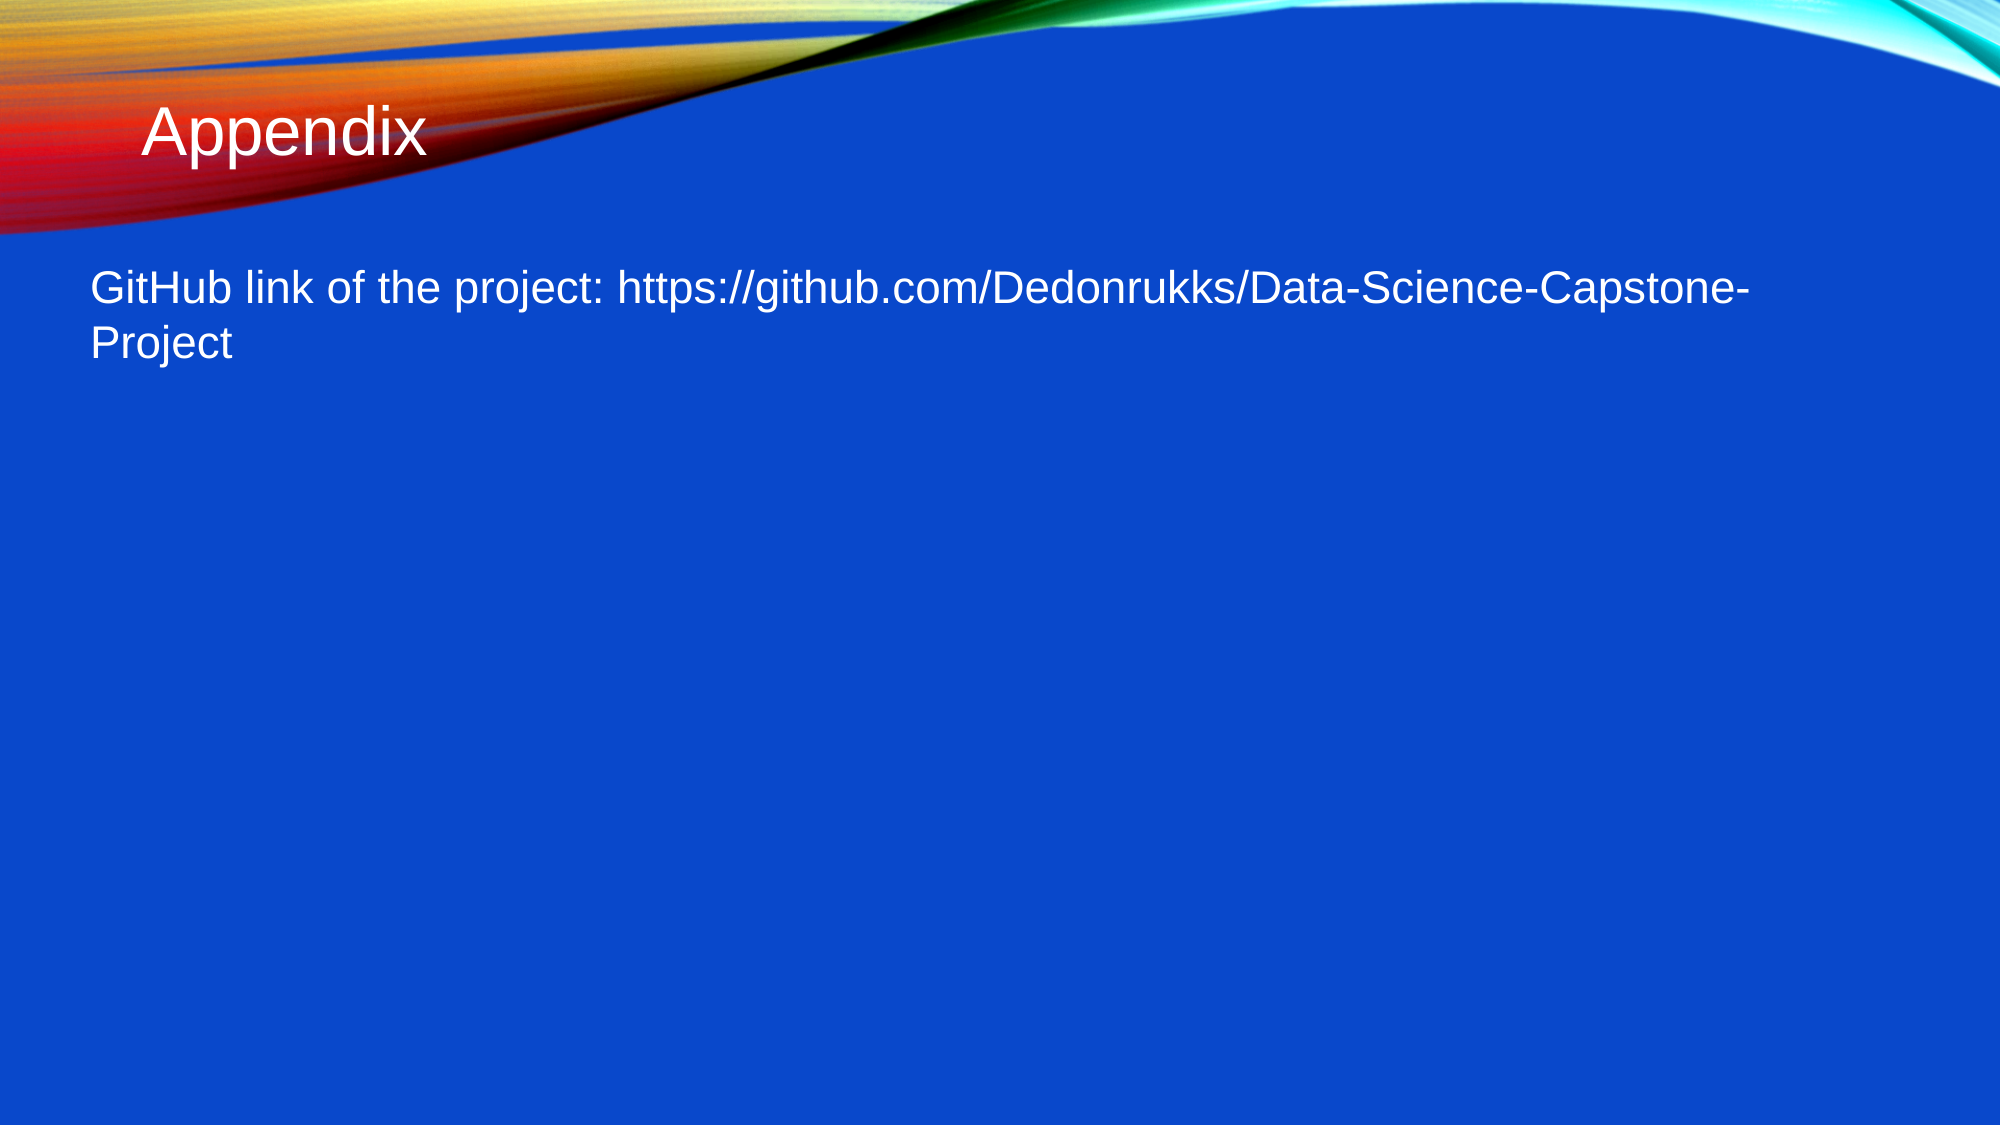

Appendix
GitHub link of the project: https://github.com/Dedonrukks/Data-Science-Capstone-Project